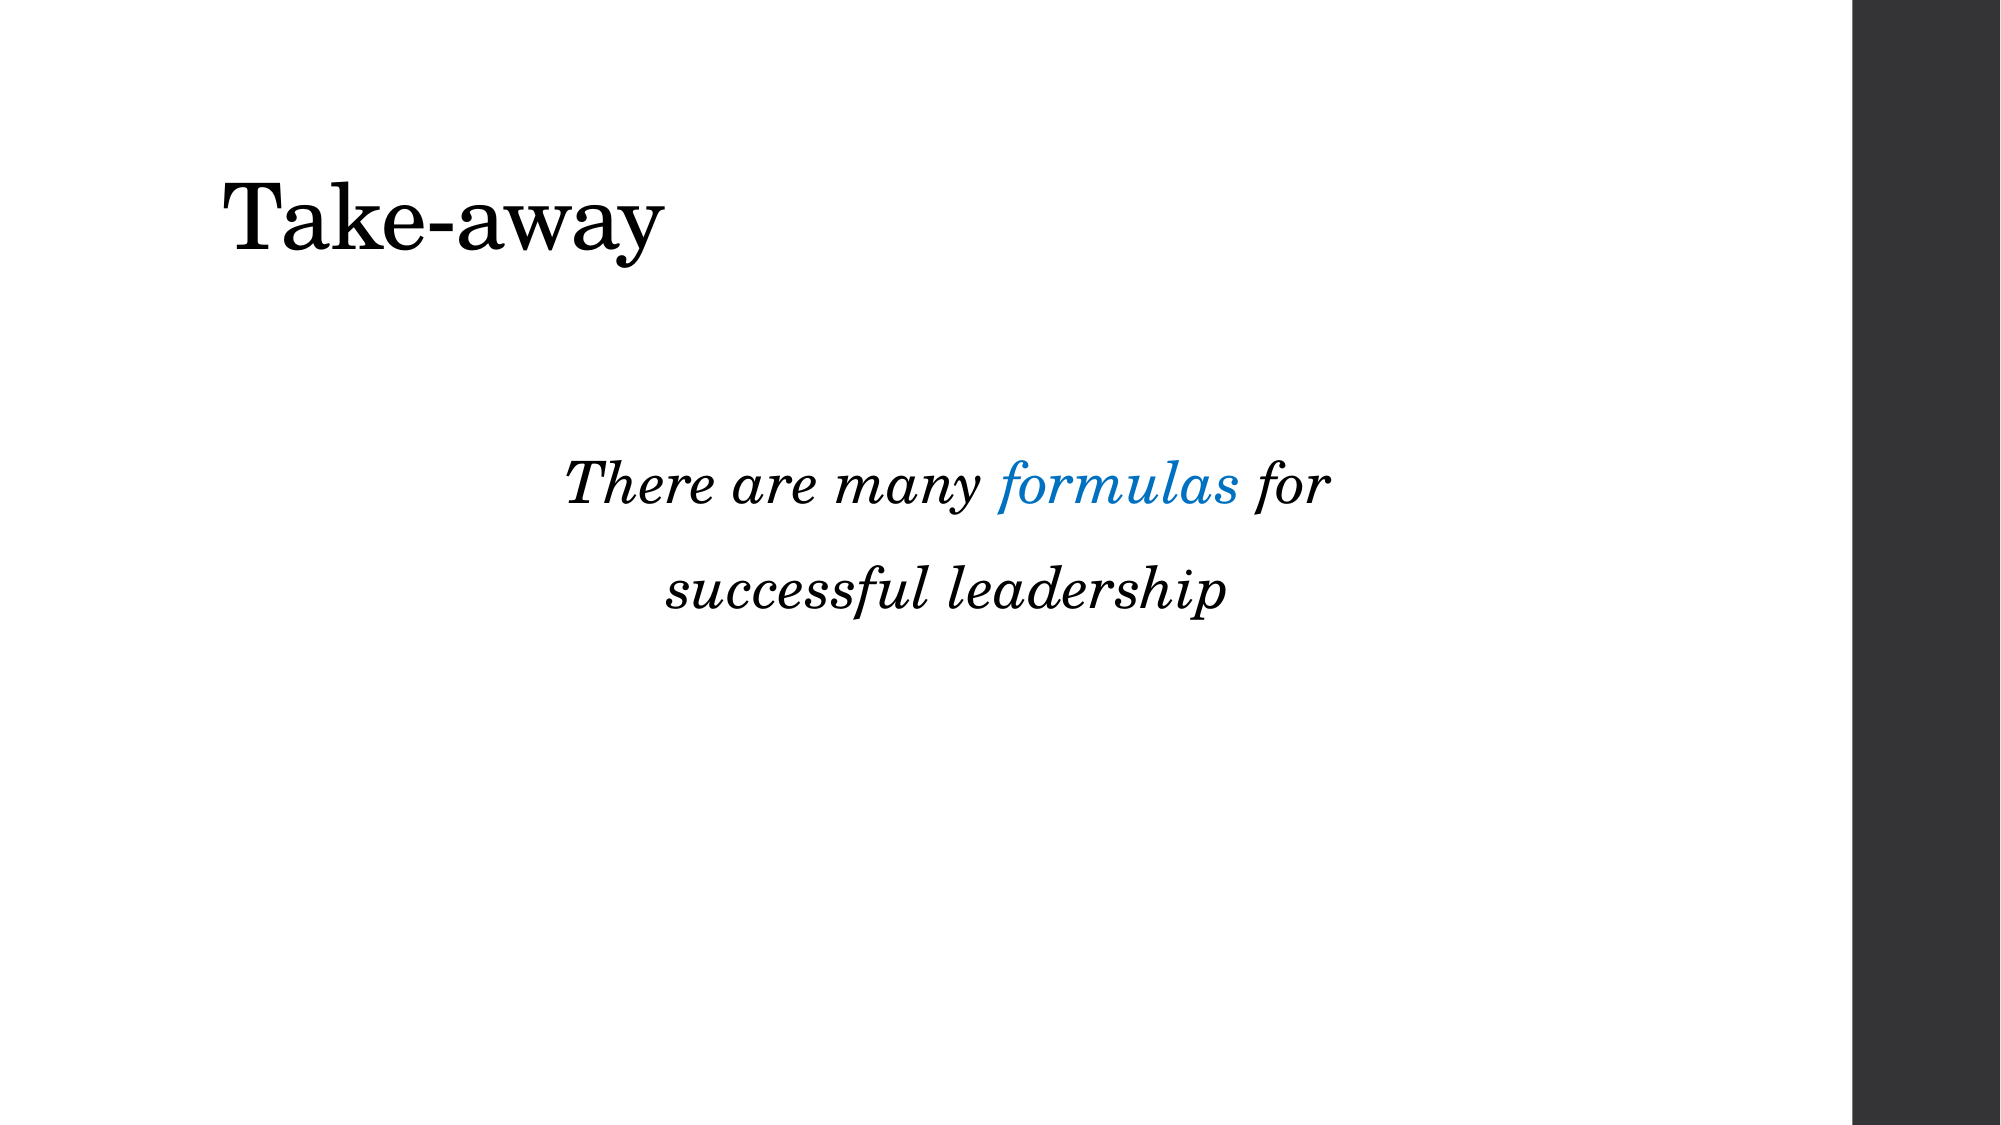

# Take-away

There are many formulas for successful leadership